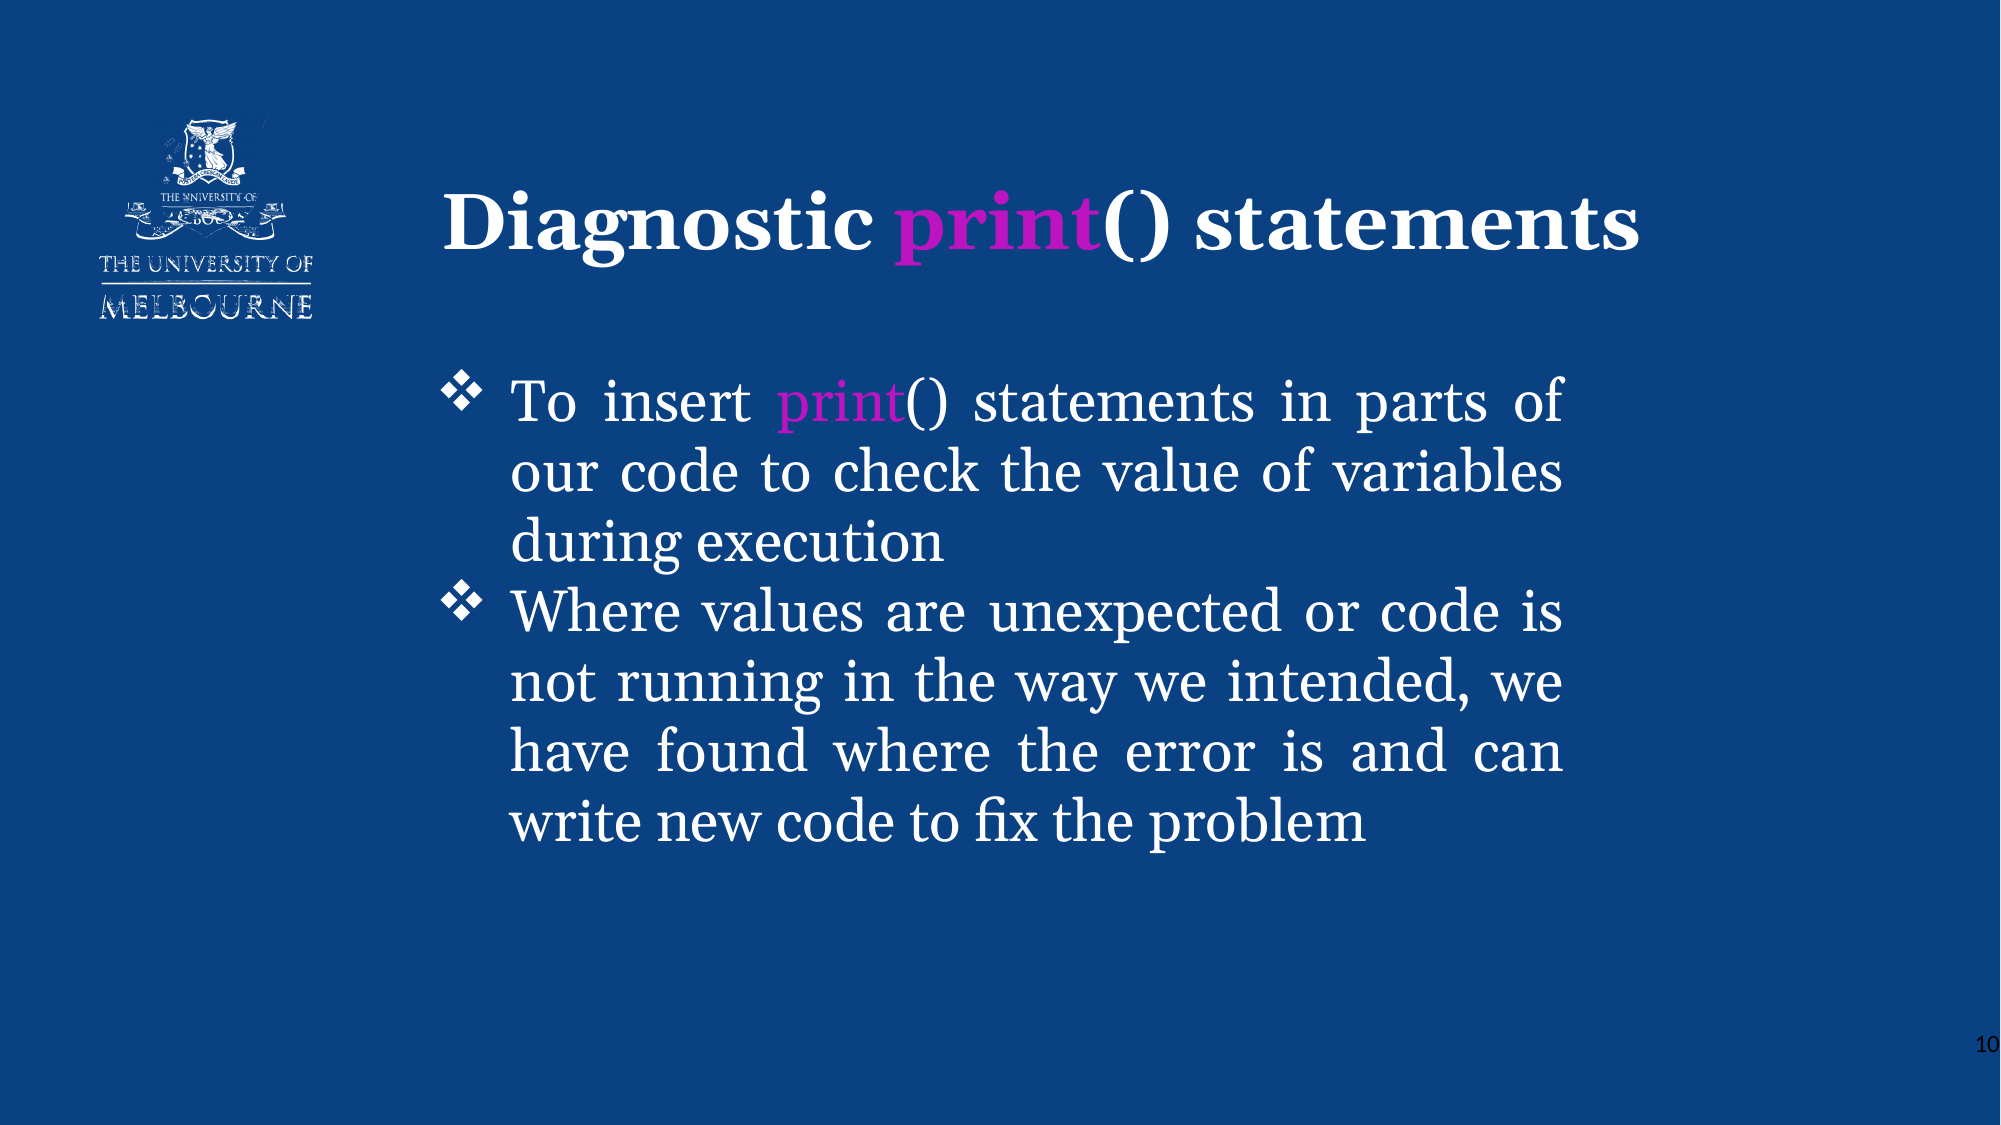

Diagnostic print() statements
To insert print() statements in parts of our code to check the value of variables during execution
Where values are unexpected or code is not running in the way we intended, we have found where the error is and can write new code to fix the problem
10